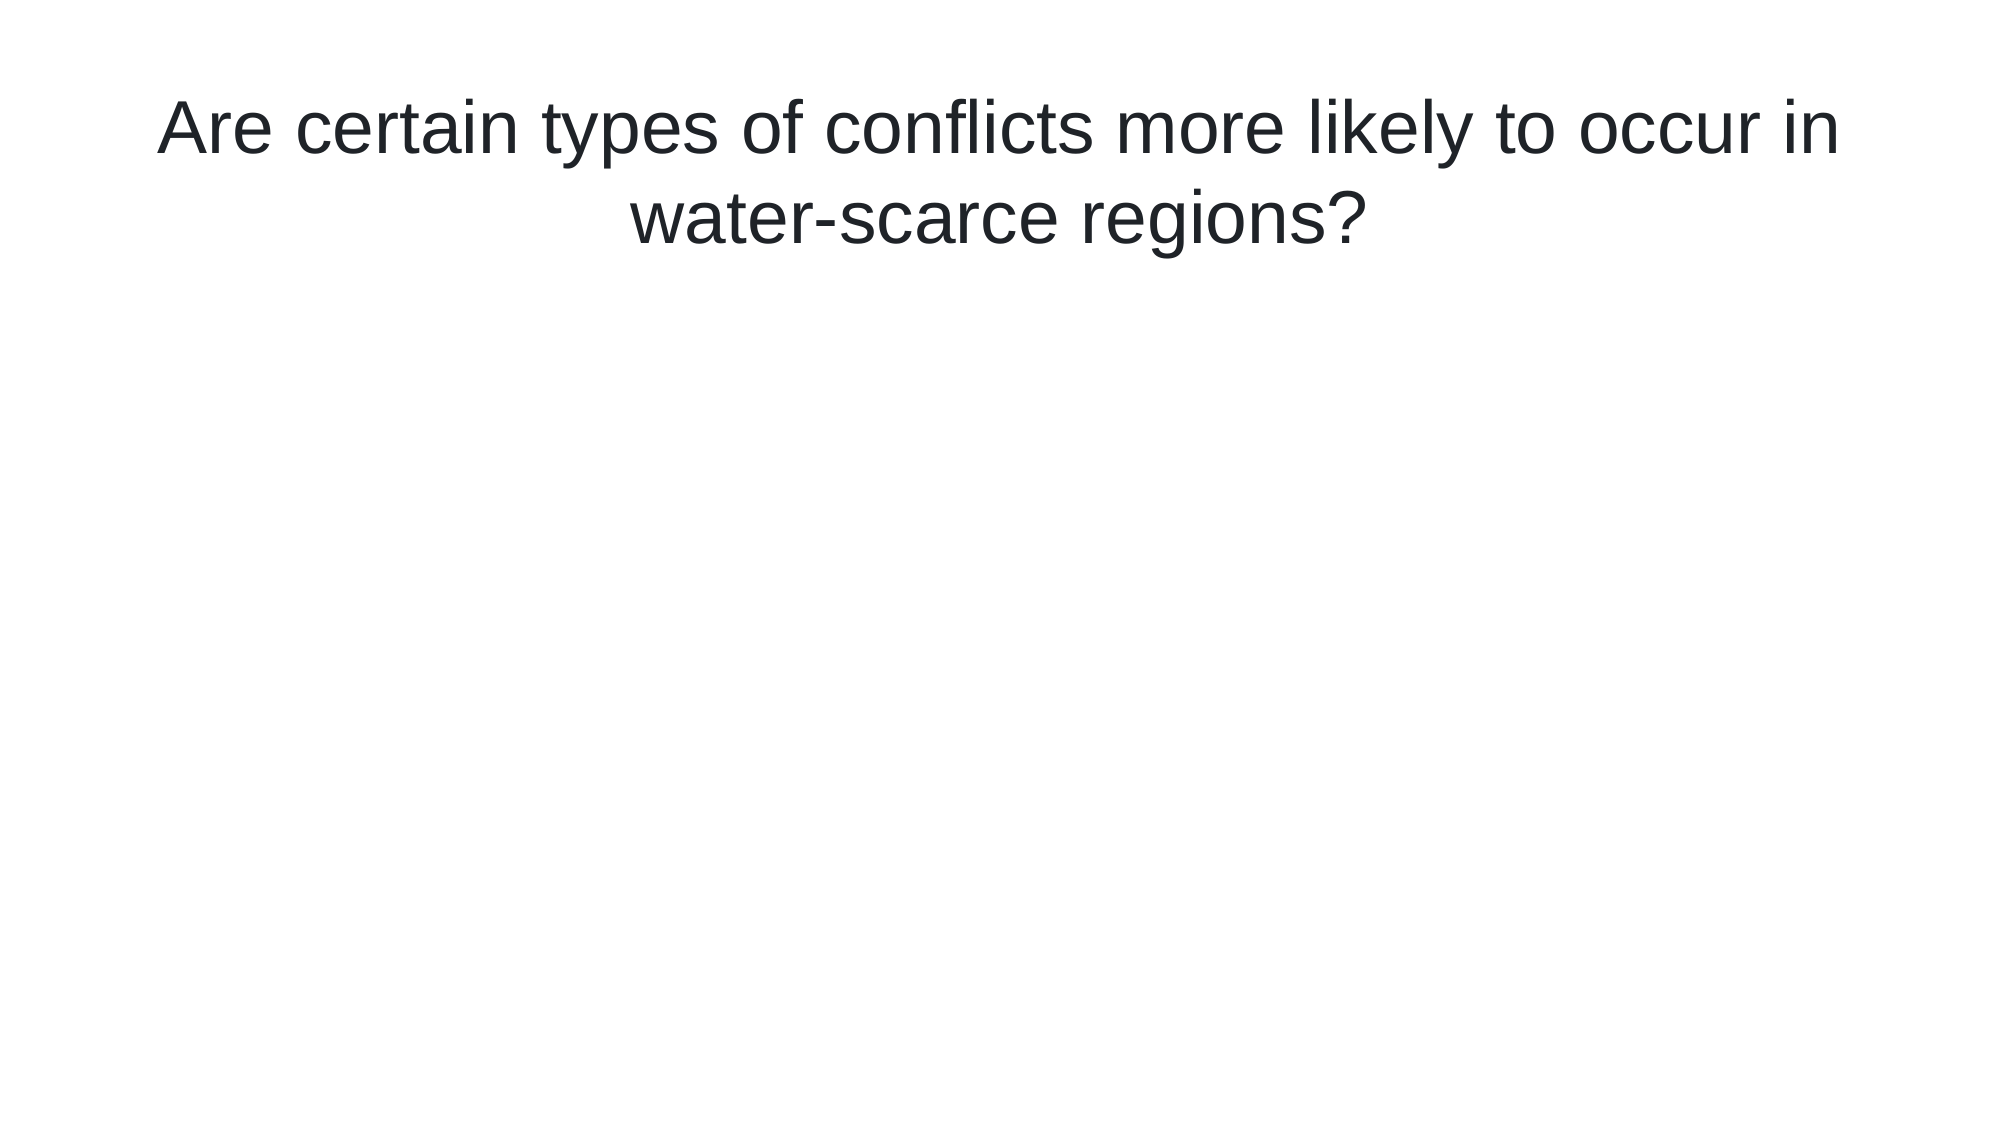

#
Are certain types of conflicts more likely to occur in water-scarce regions?